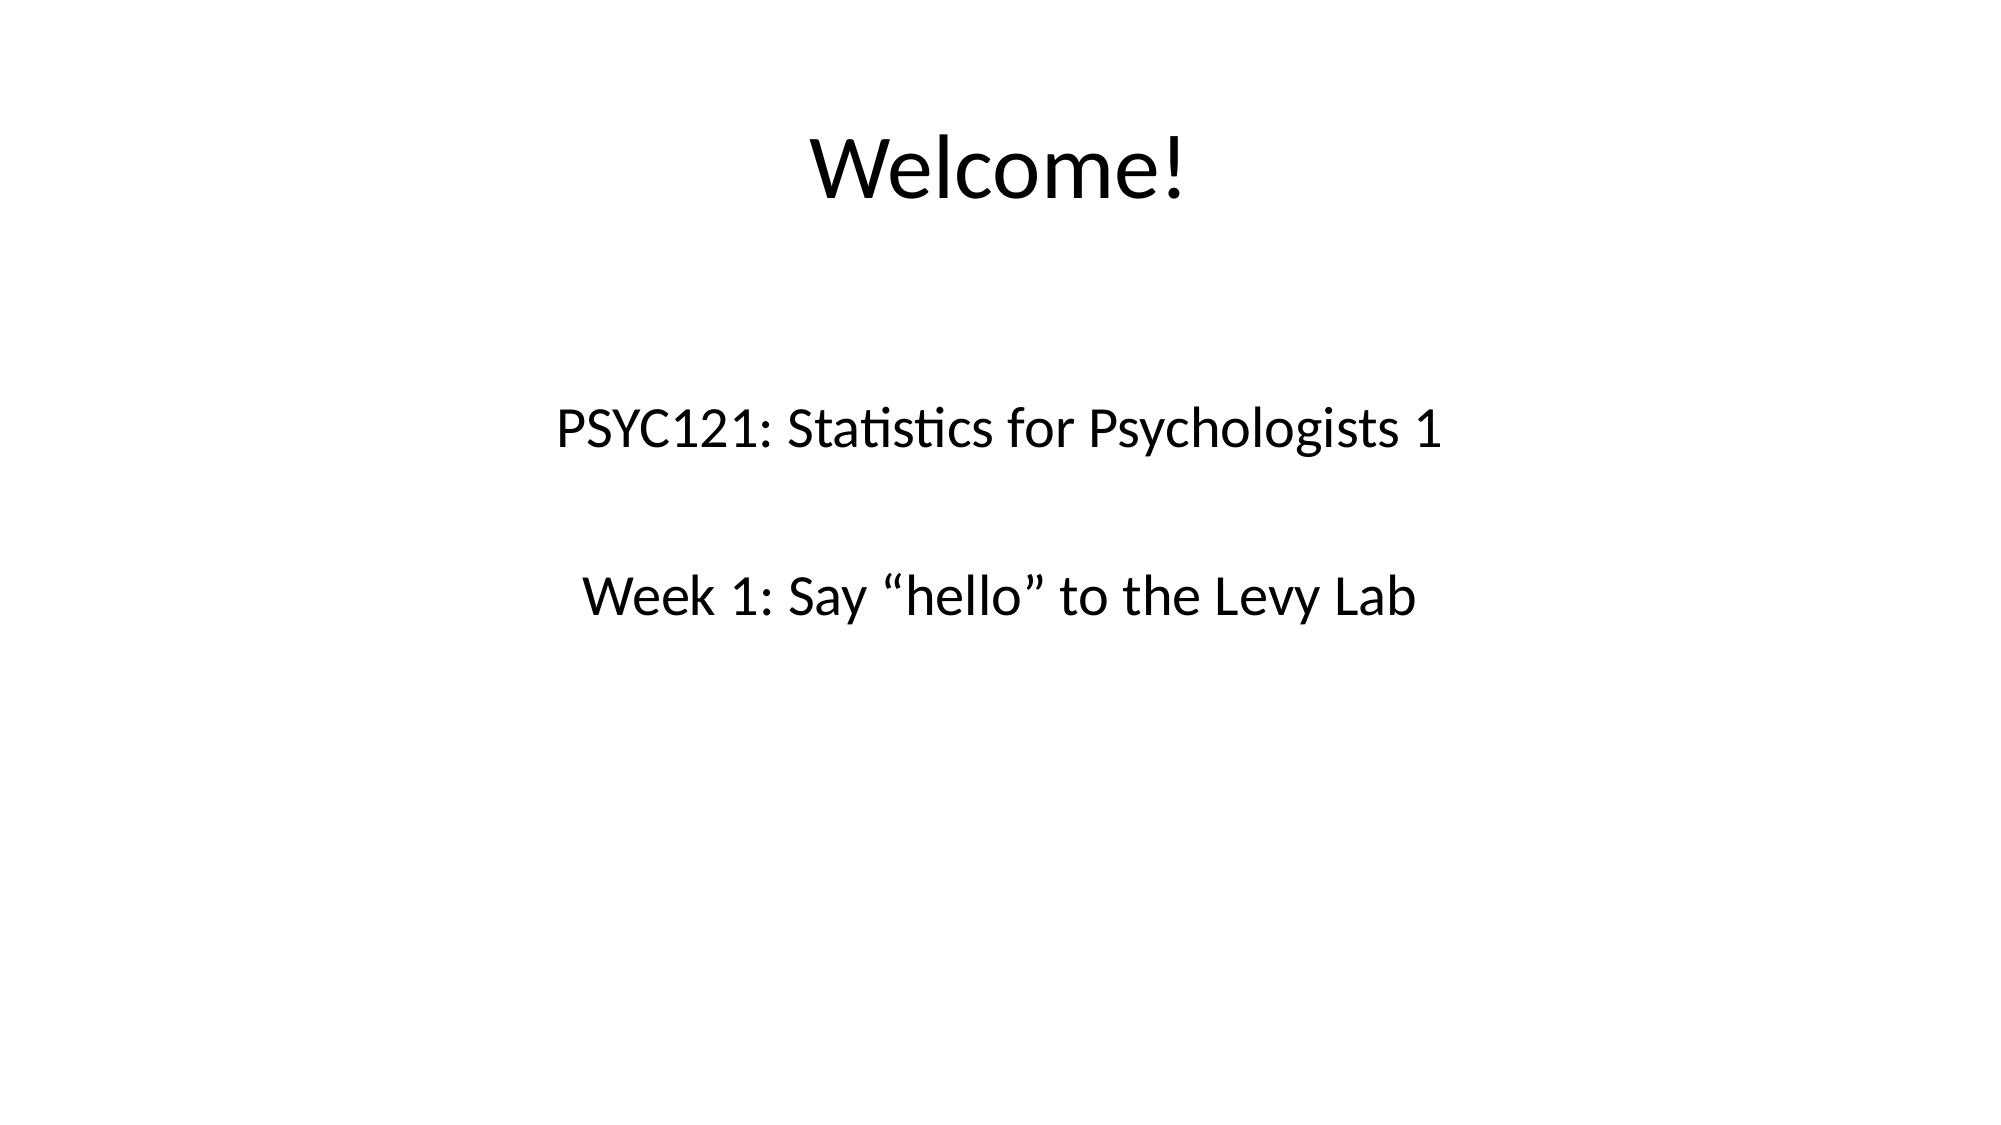

# Welcome!

PSYC121: Statistics for Psychologists 1

Week 1: Say “hello” to the Levy Lab